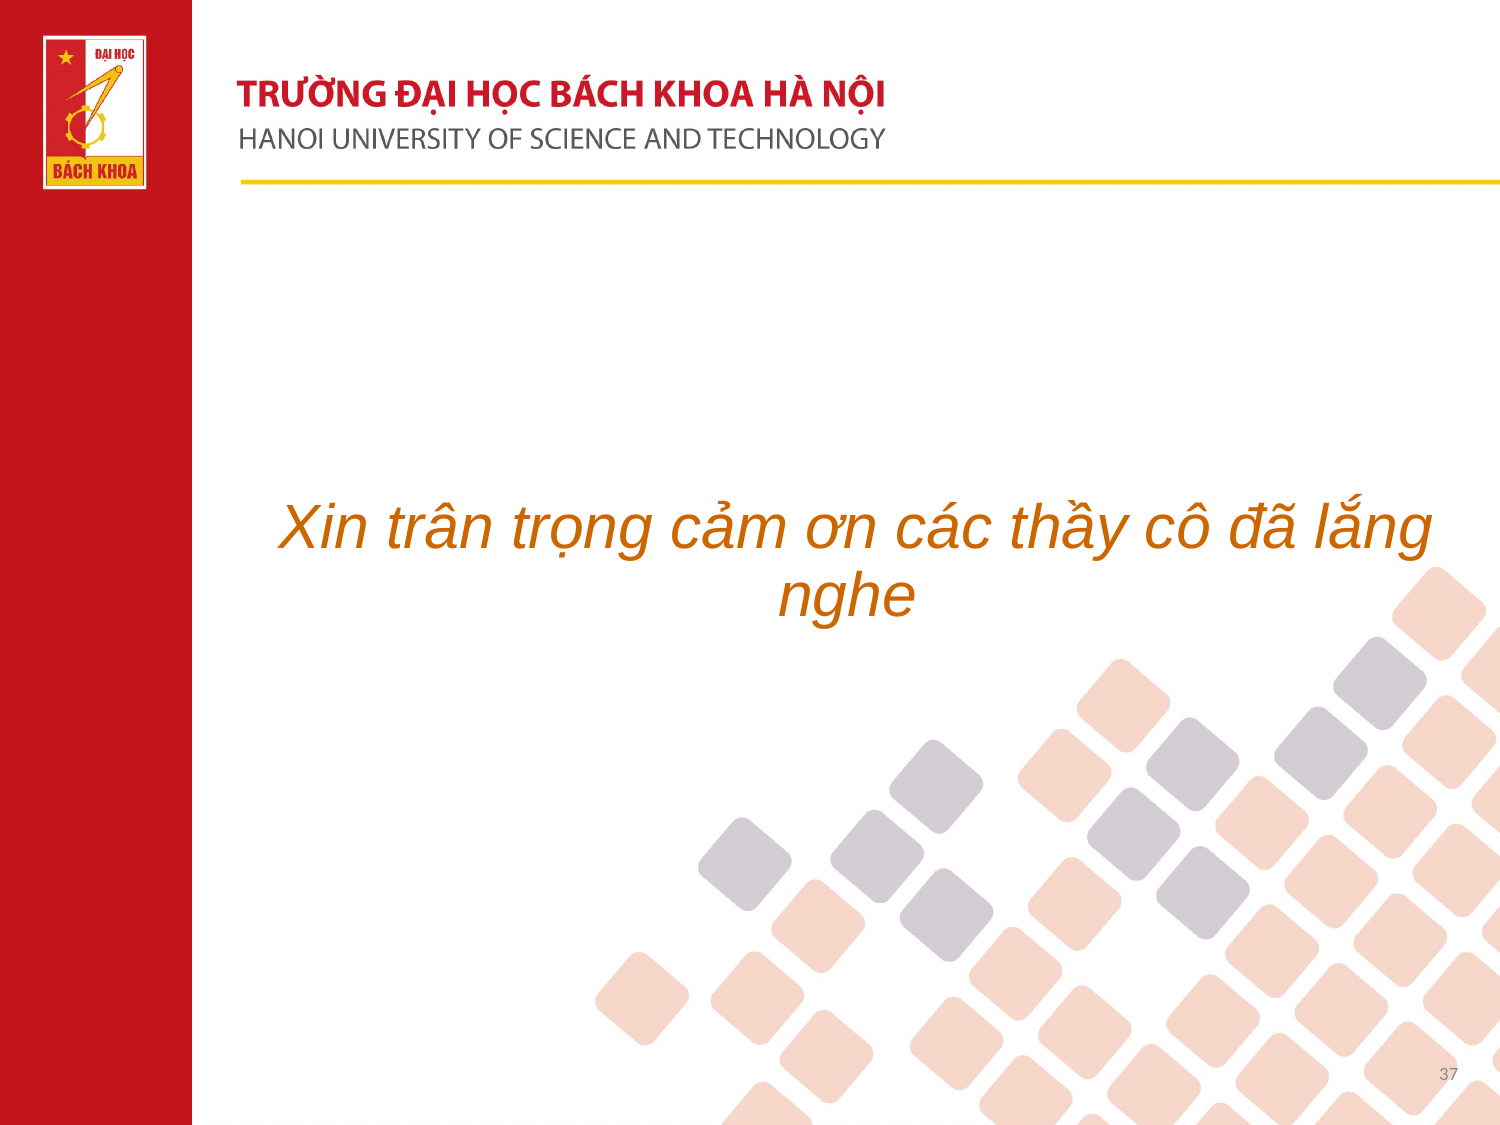

Xin trân trọng cảm ơn các thầy cô đã lắng nghe
37